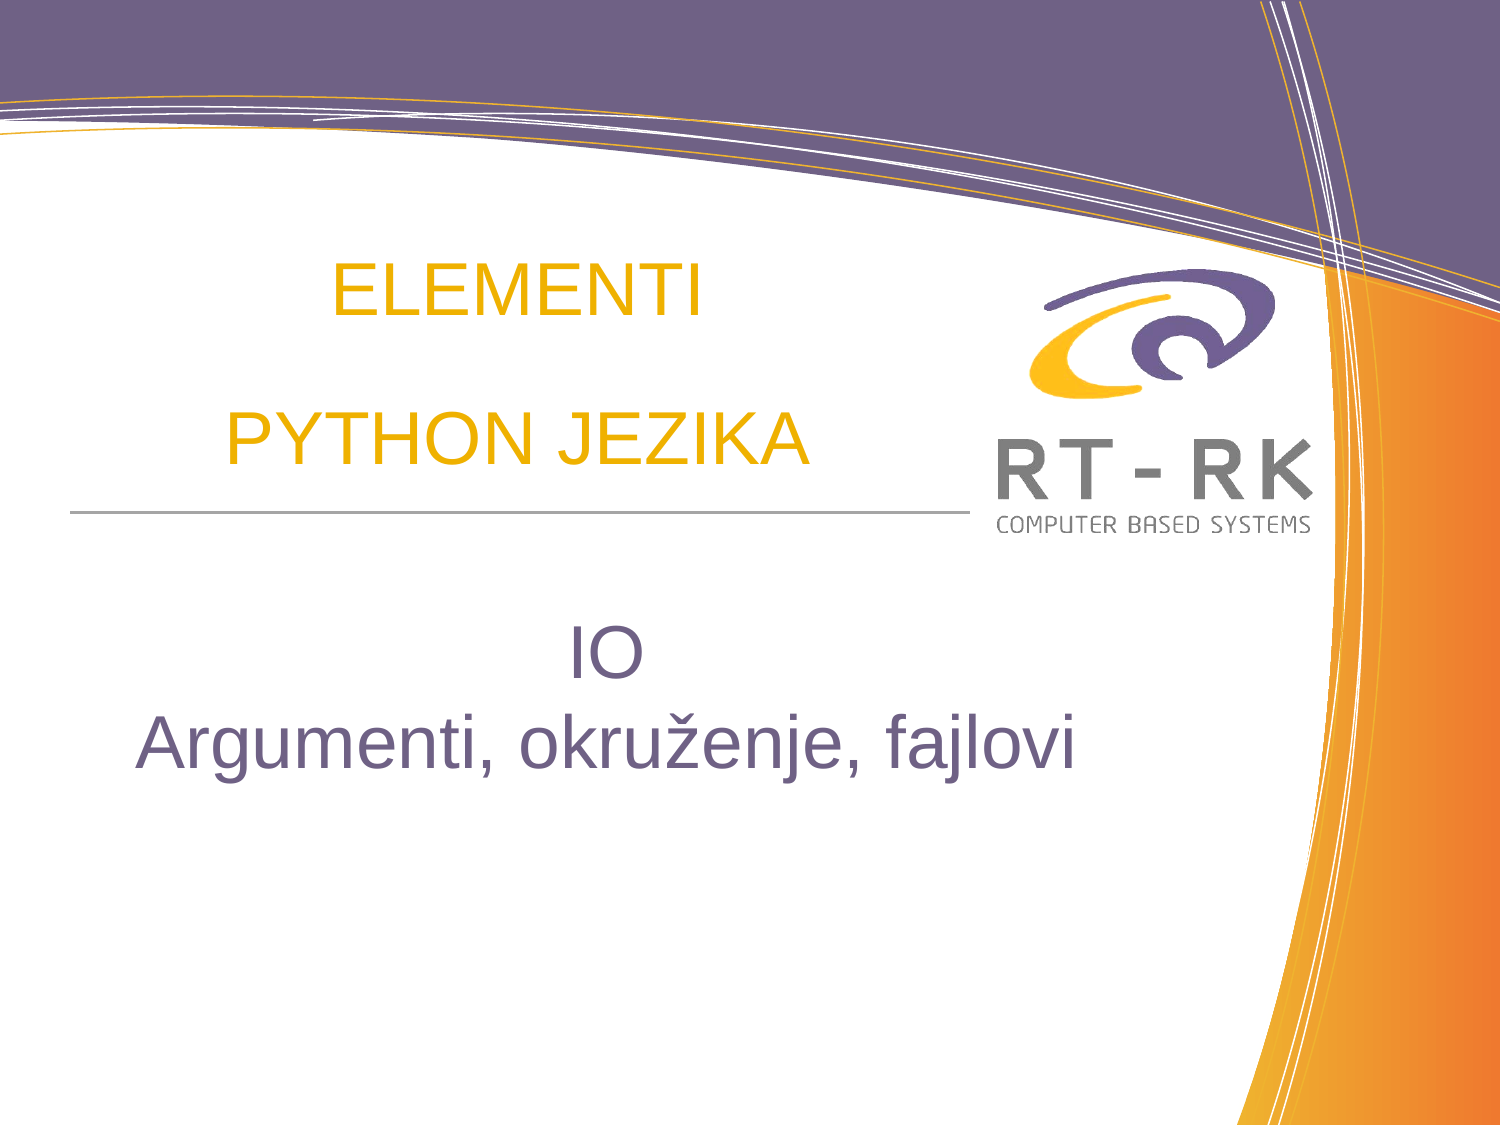

# ELEMENTI PYTHON JEZIKA
IO
Argumenti, okruženje, fajlovi